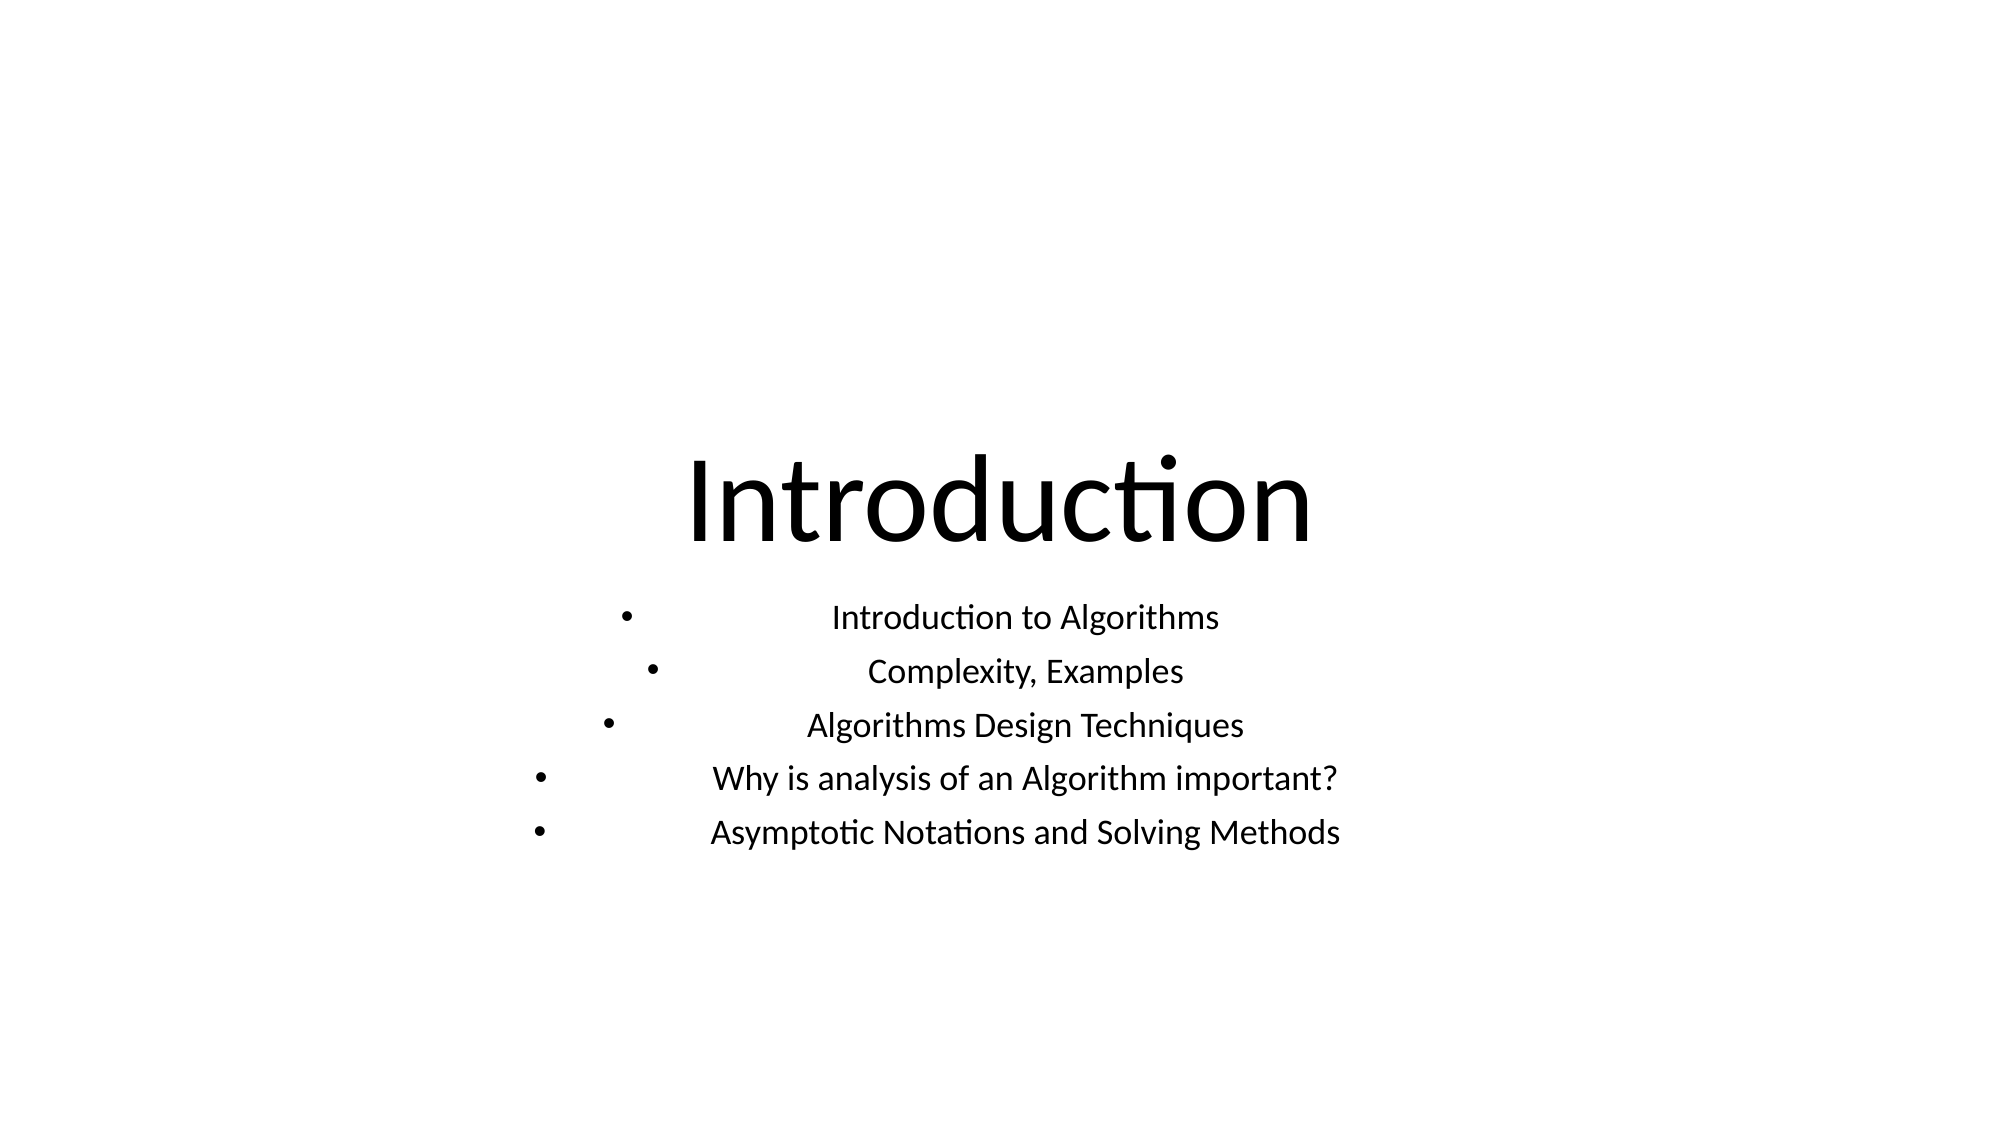

# Introduction
Introduction to Algorithms
Complexity, Examples
Algorithms Design Techniques
Why is analysis of an Algorithm important?
Asymptotic Notations and Solving Methods